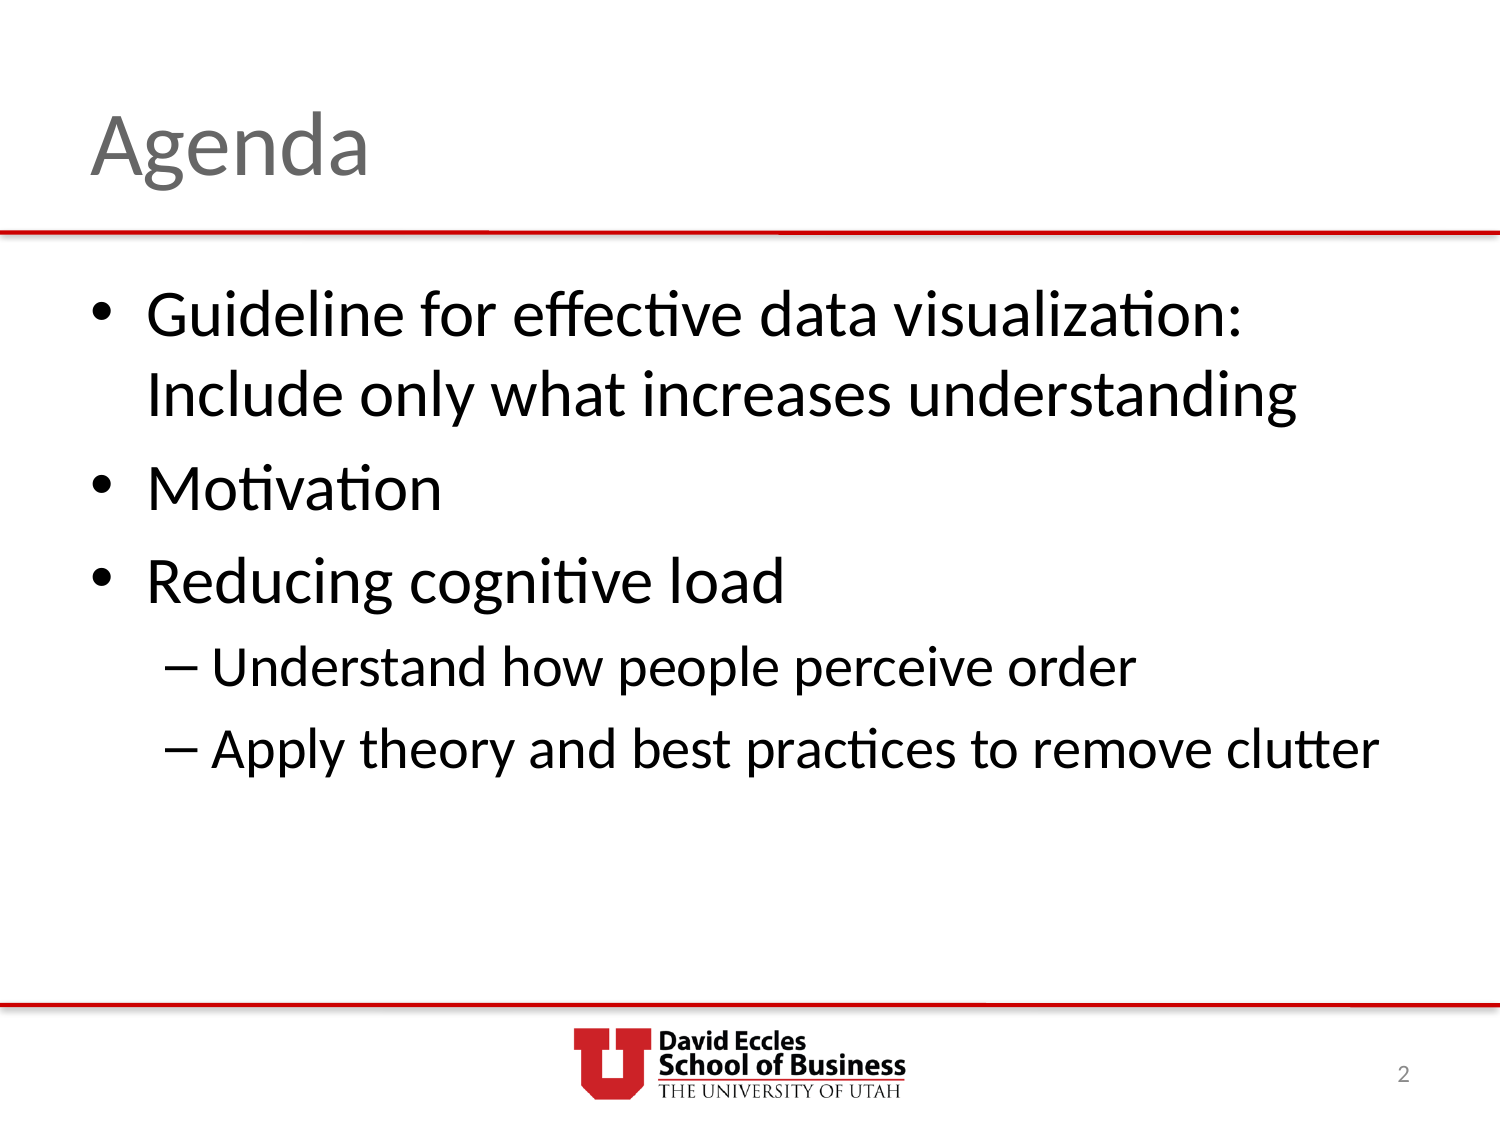

# Agenda
Guideline for effective data visualization: Include only what increases understanding
Motivation
Reducing cognitive load
Understand how people perceive order
Apply theory and best practices to remove clutter
2